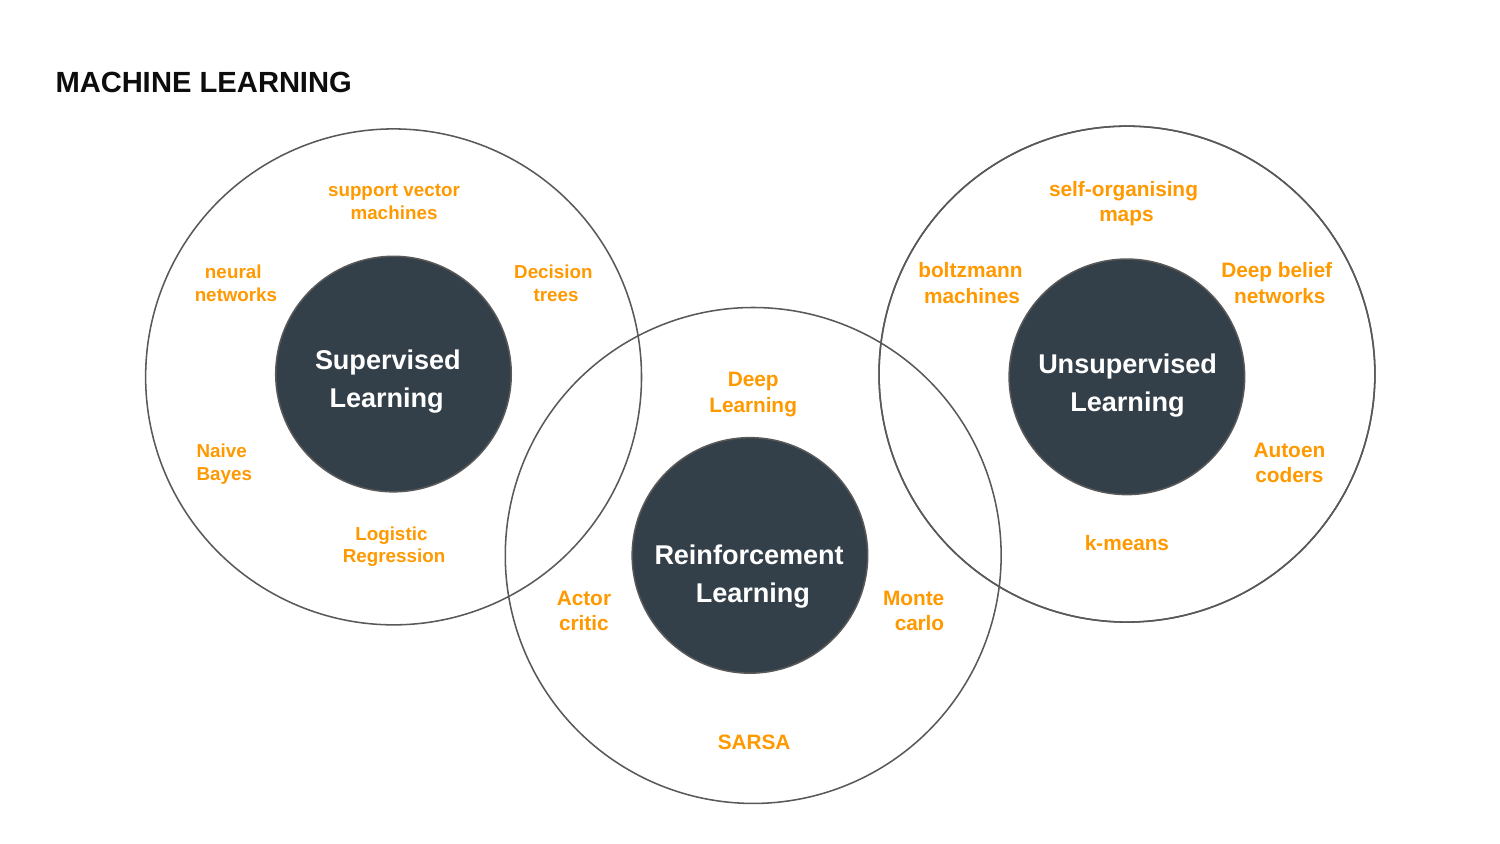

MACHINE LEARNING

self-organising  maps
support vector machines
boltzmann  machines
Deep belief  networks

neural  networks
Decision
trees

Supervised  Learning
Unsupervised Learning
Deep
Learning
Autoencoders
Naive  Bayes

Logistic  Regression
Reinforcement  Learning
k-means
Actor
critic
Monte
carlo
SARSA